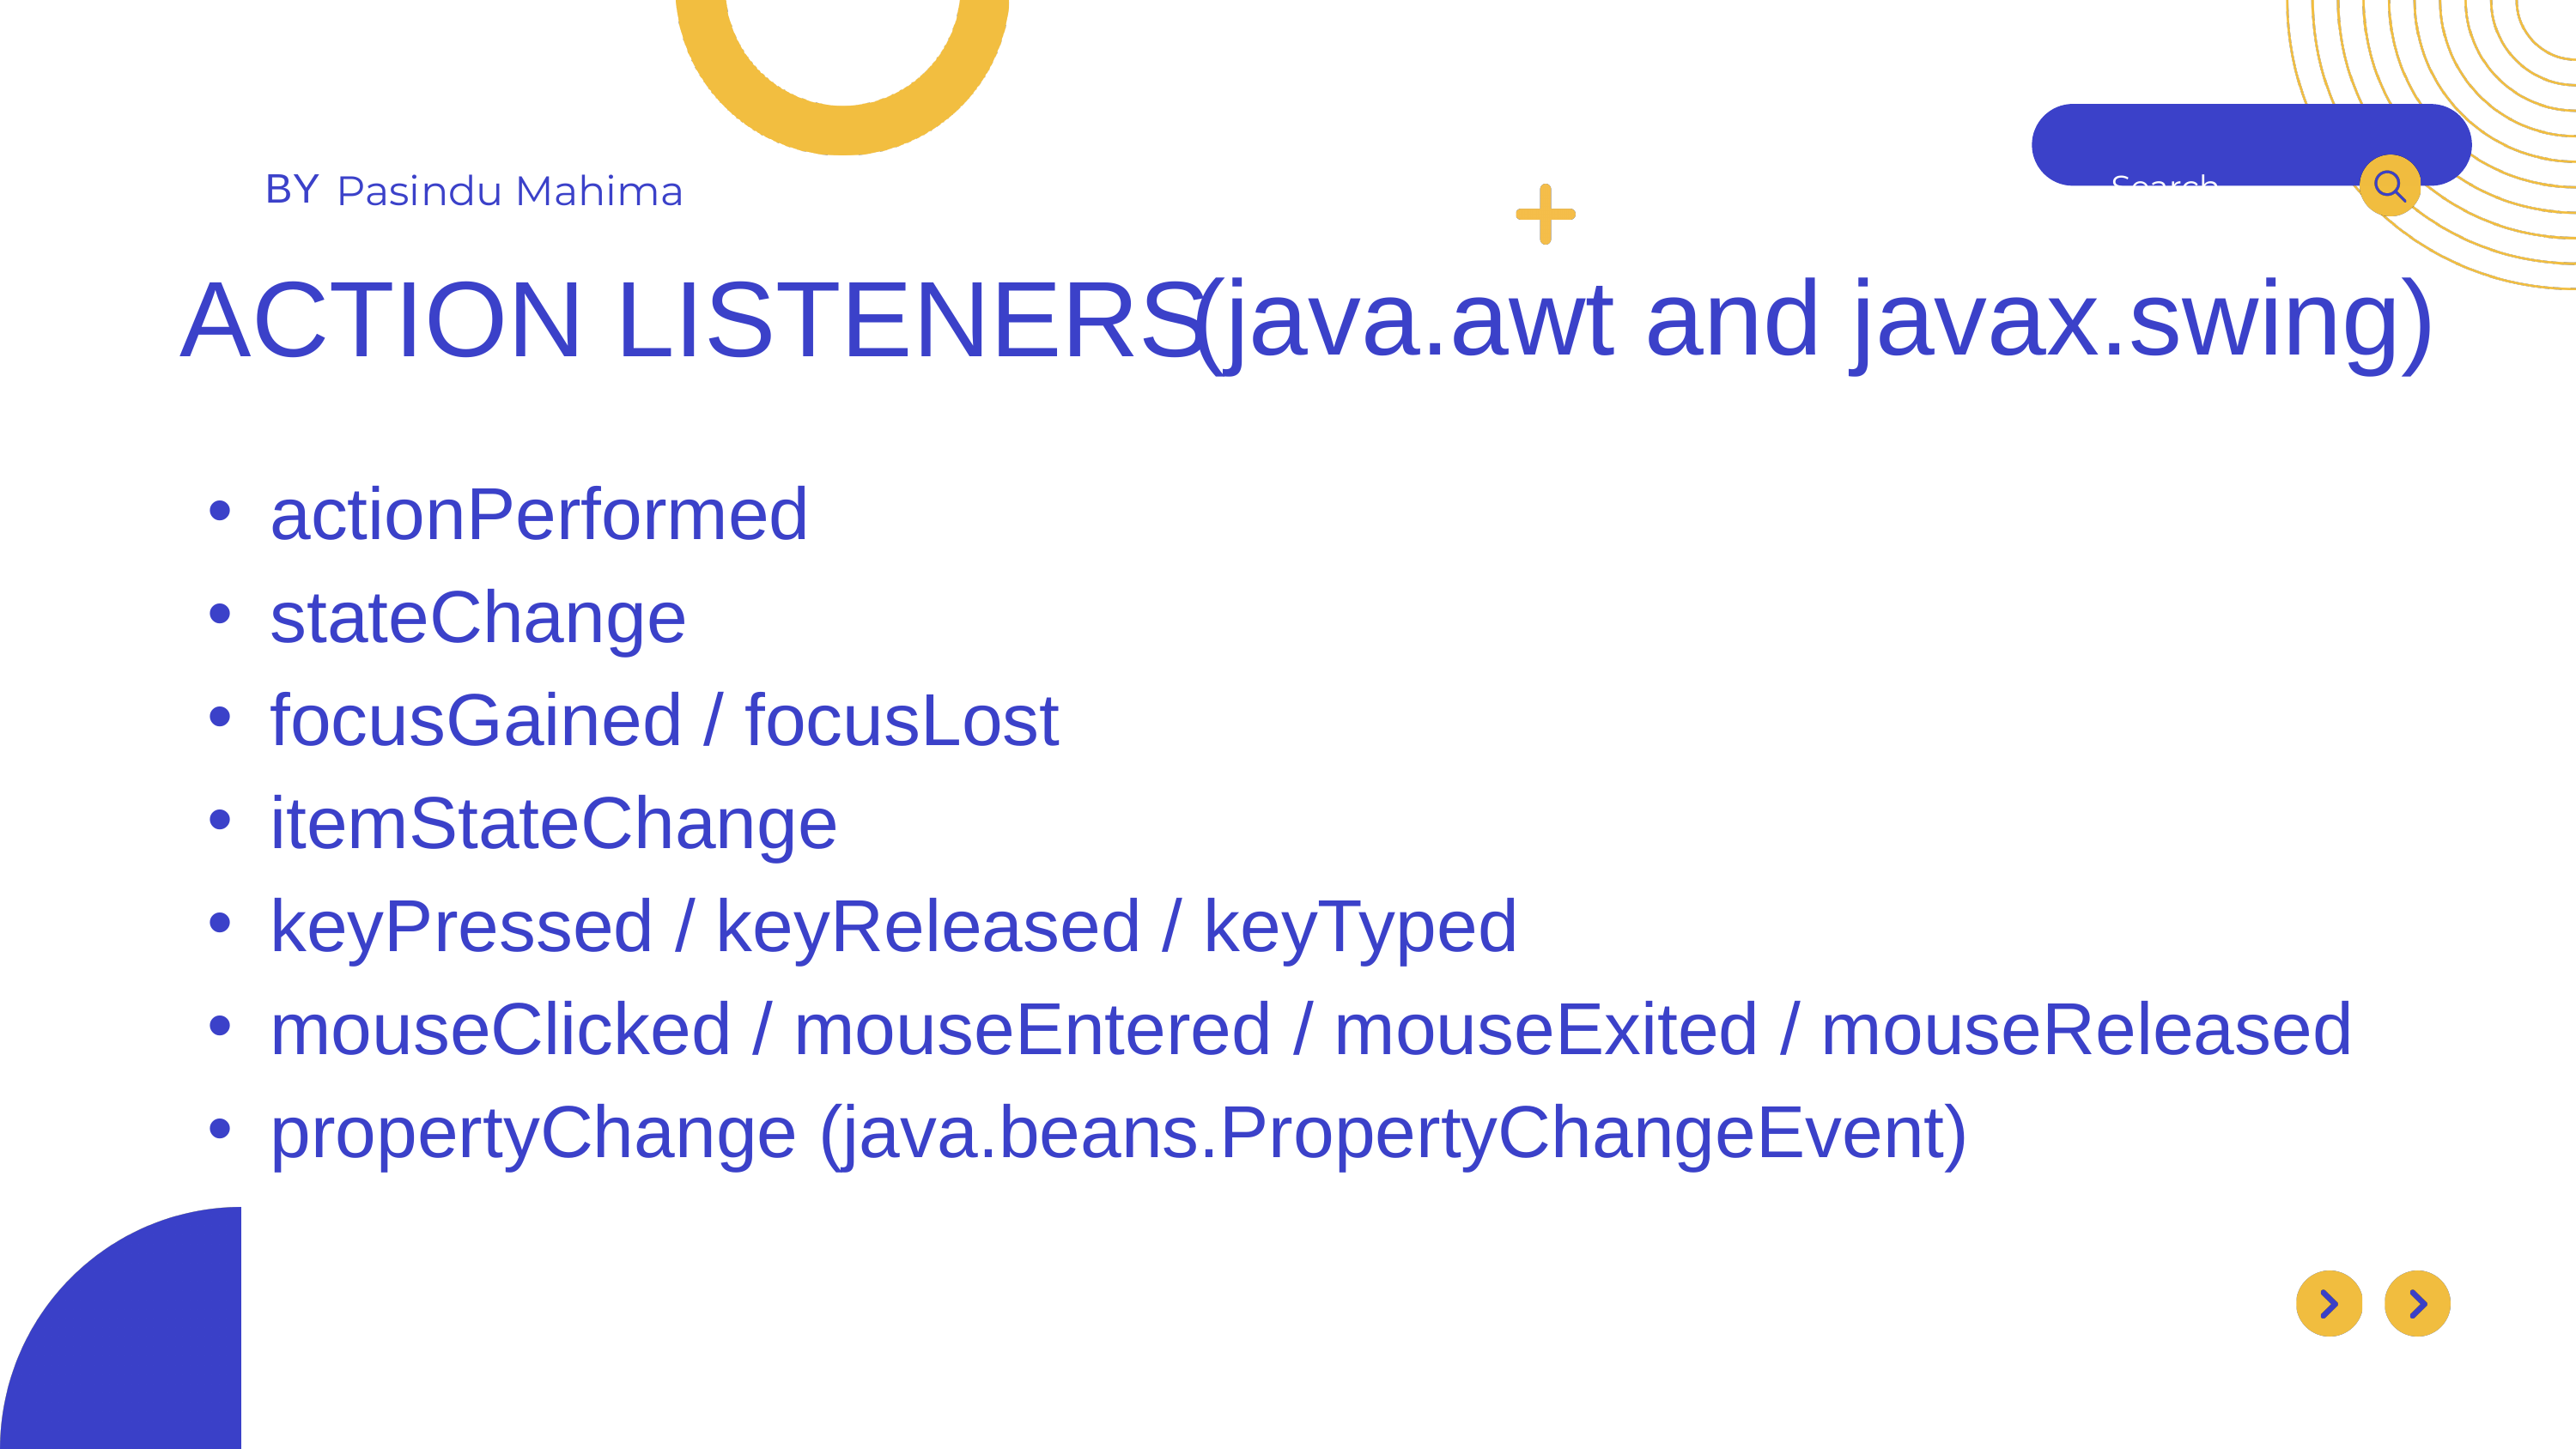

BY

Pasindu Mahima
Search . . .

(java.awt and javax.swing)
ACTION LISTENERS
actionPerformed
stateChange
focusGained / focusLost
itemStateChange
keyPressed / keyReleased / keyTyped
mouseClicked / mouseEntered / mouseExited / mouseReleased
propertyChange (java.beans.PropertyChangeEvent)